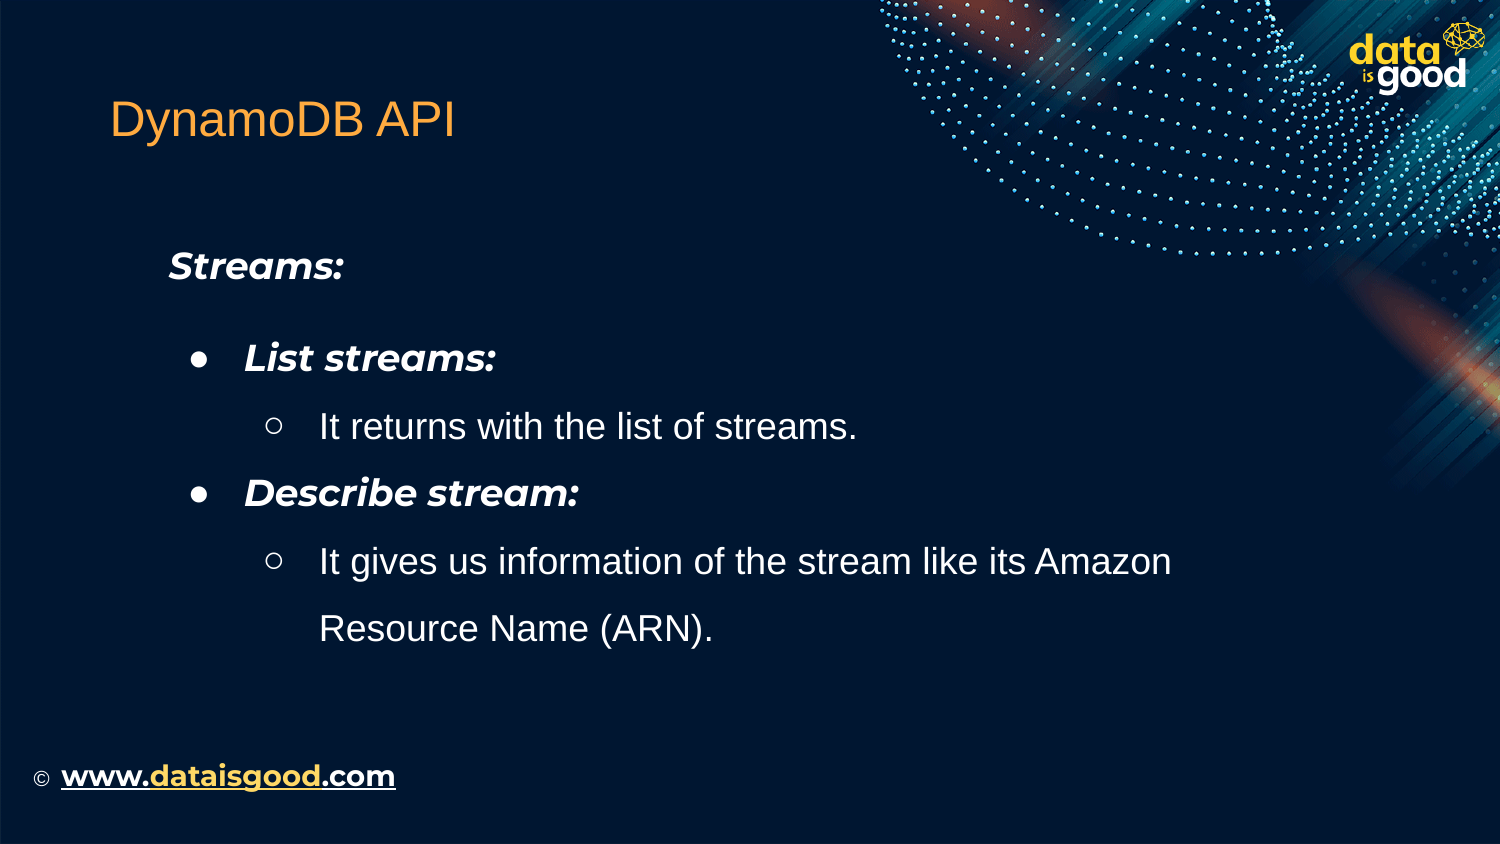

# DynamoDB API
Streams:
List streams:
It returns with the list of streams.
Describe stream:
It gives us information of the stream like its Amazon Resource Name (ARN).